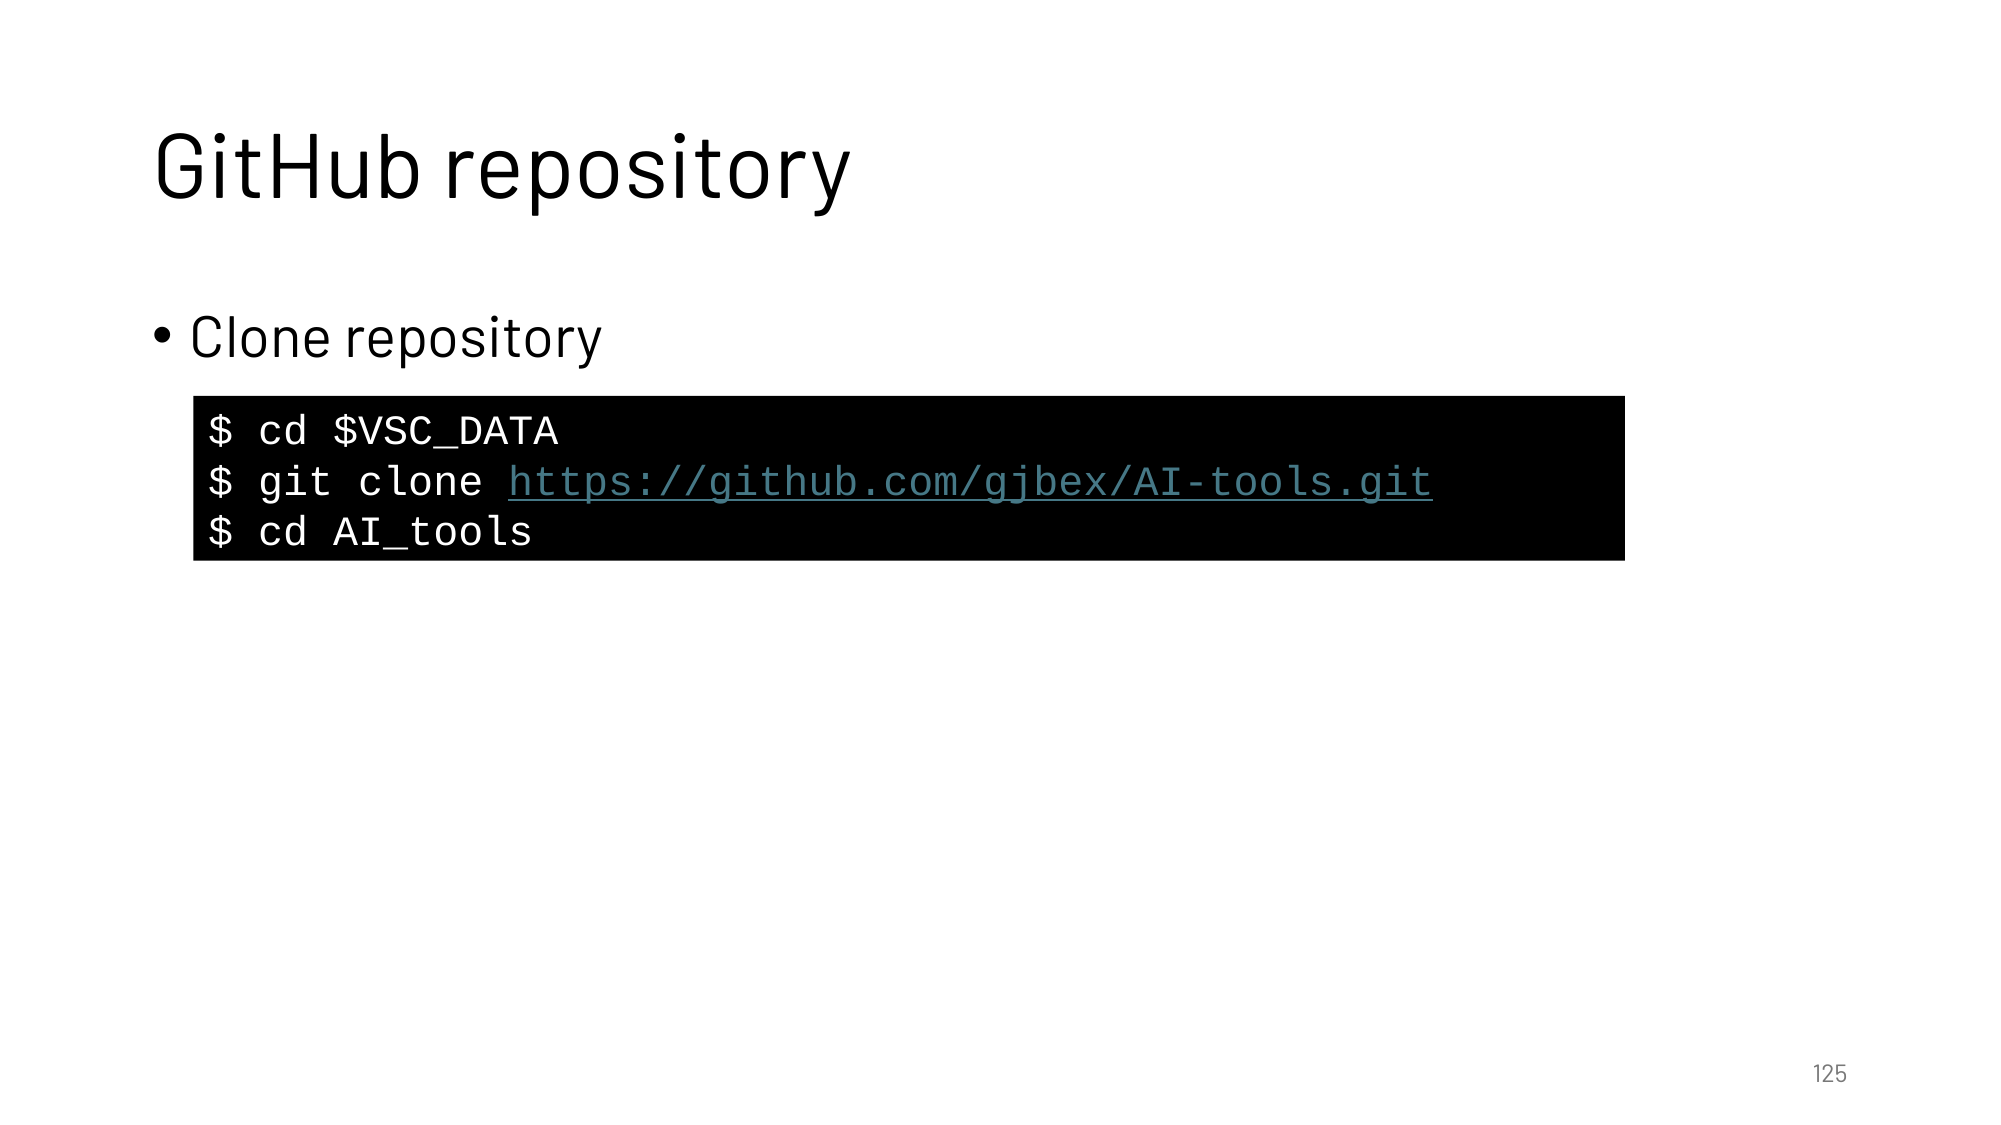

# GitHub repository
Clone repository
$ cd $VSC_DATA
$ git clone https://github.com/gjbex/AI-tools.git
$ cd AI_tools
125